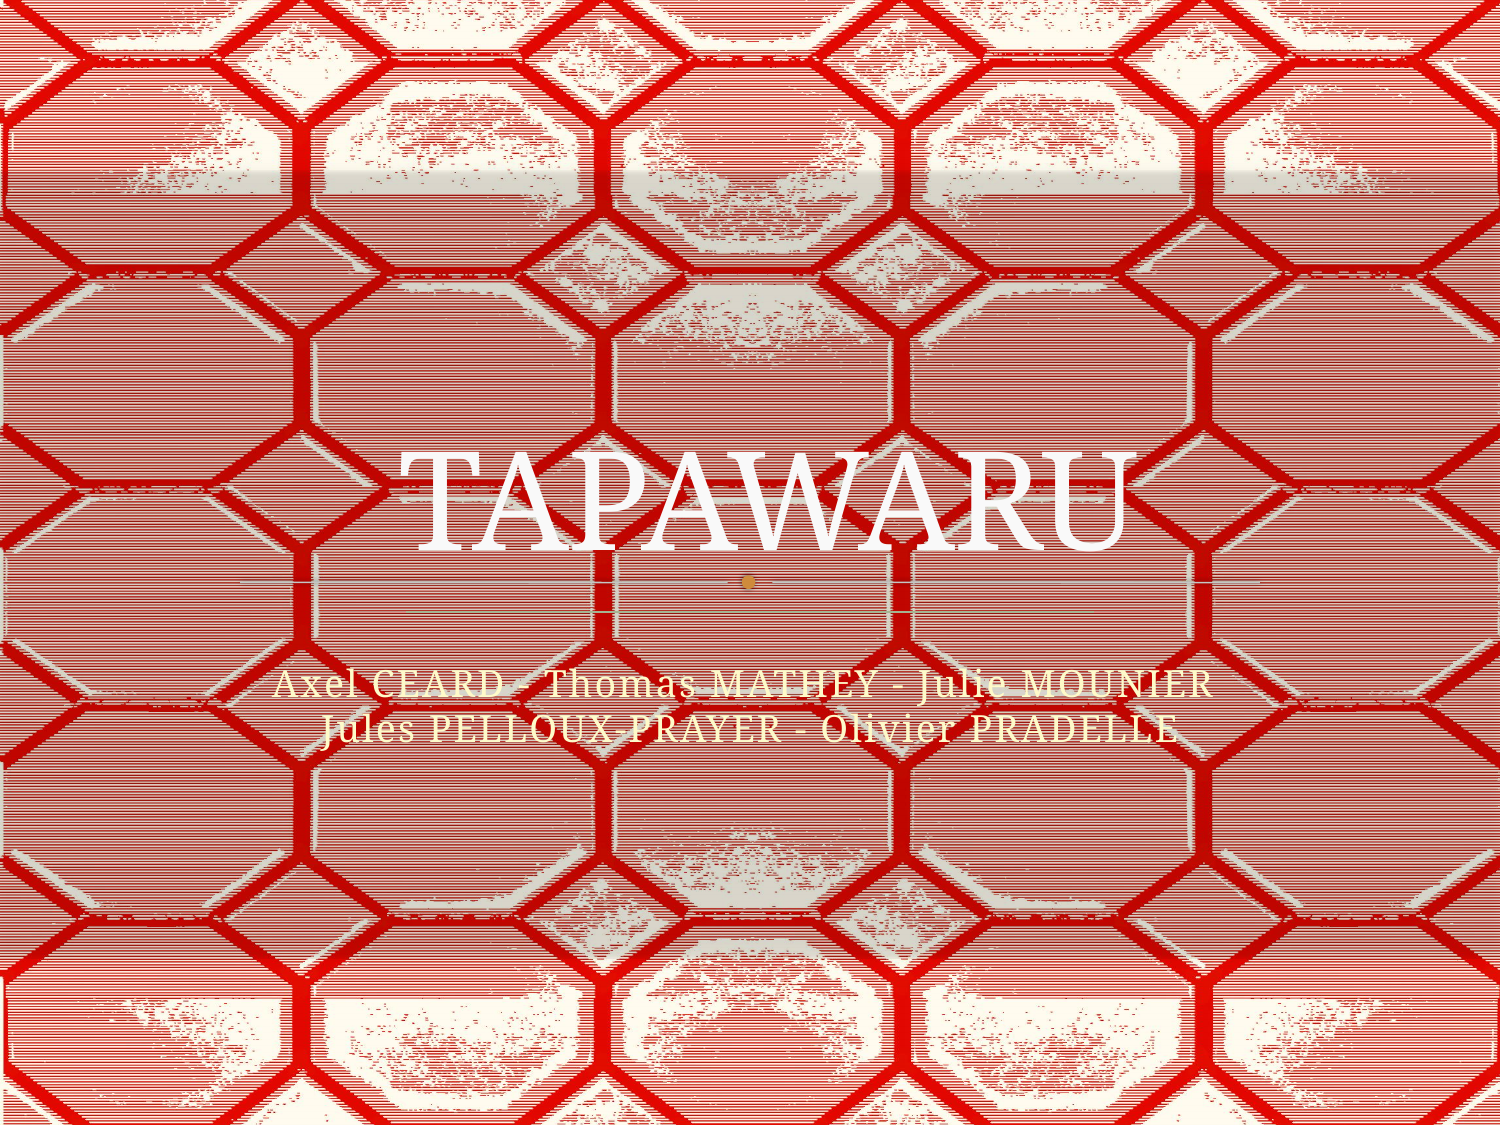

# TAPAWARU
Axel CEARD - Thomas MATHEY - Julie MOUNIER
Jules PELLOUX-PRAYER - Olivier PRADELLE